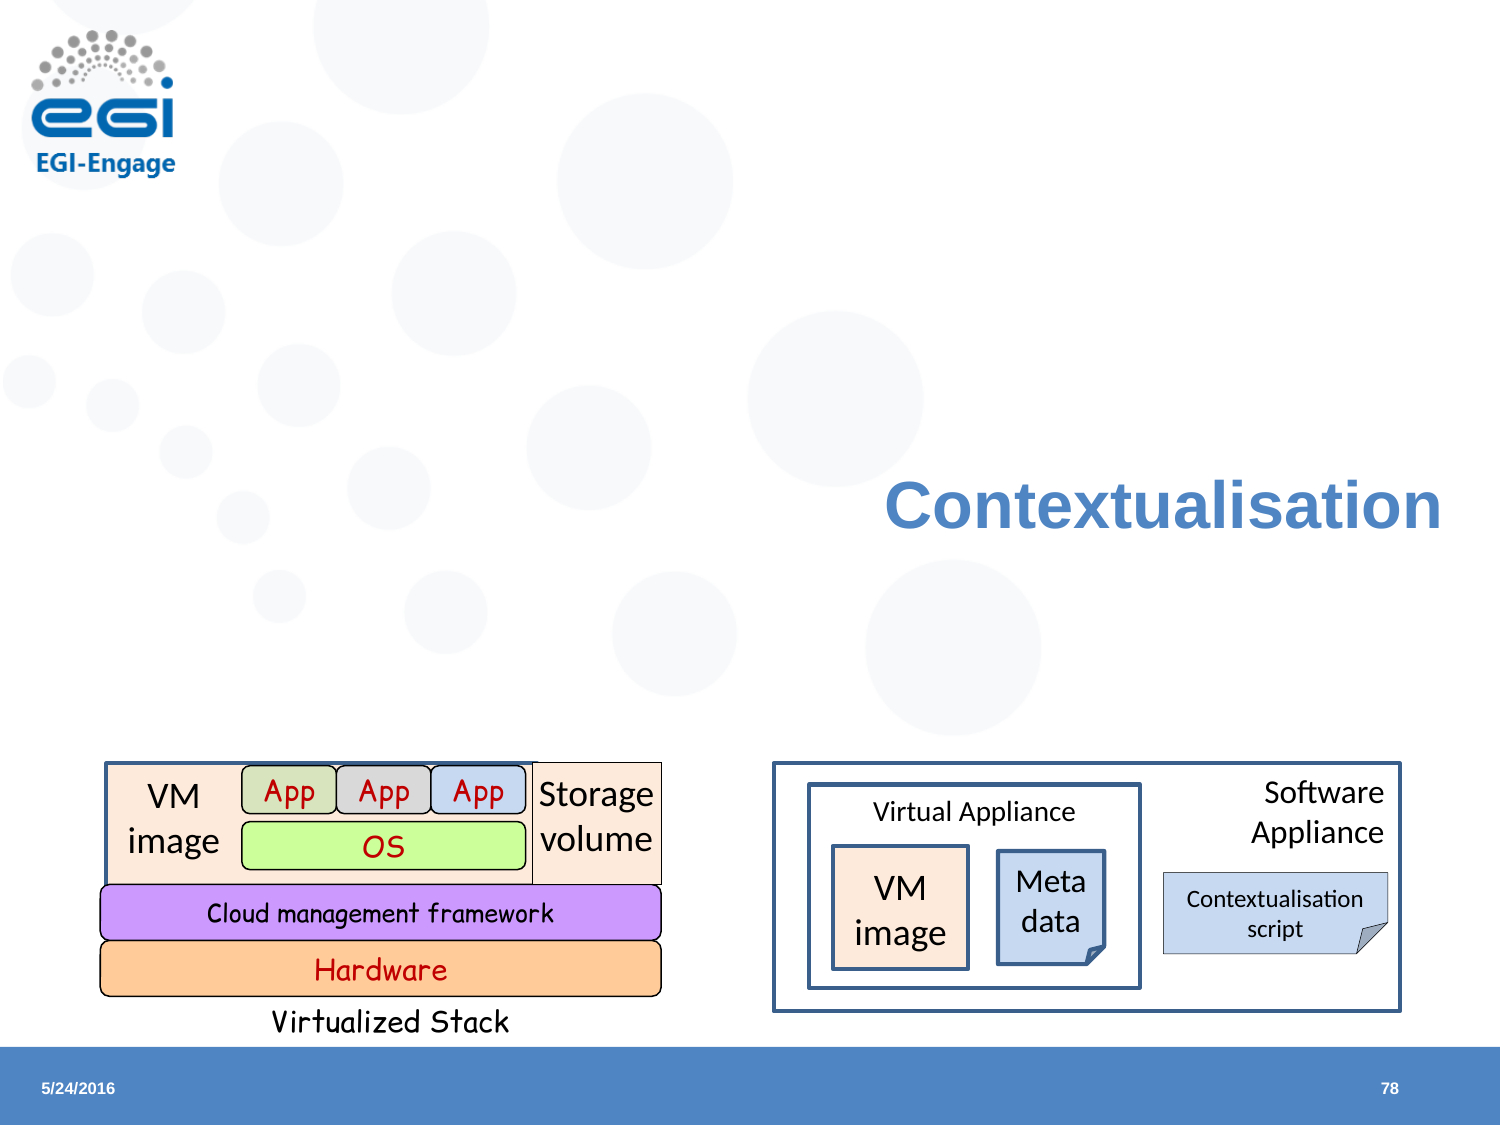

# Contextualisation
Storage
volume

VM
image
Software
Appliance
App
App
App
OS
Cloud management framework
Hardware
Virtualized Stack
Virtual Appliance
VM image
Meta data

Contextualisation script